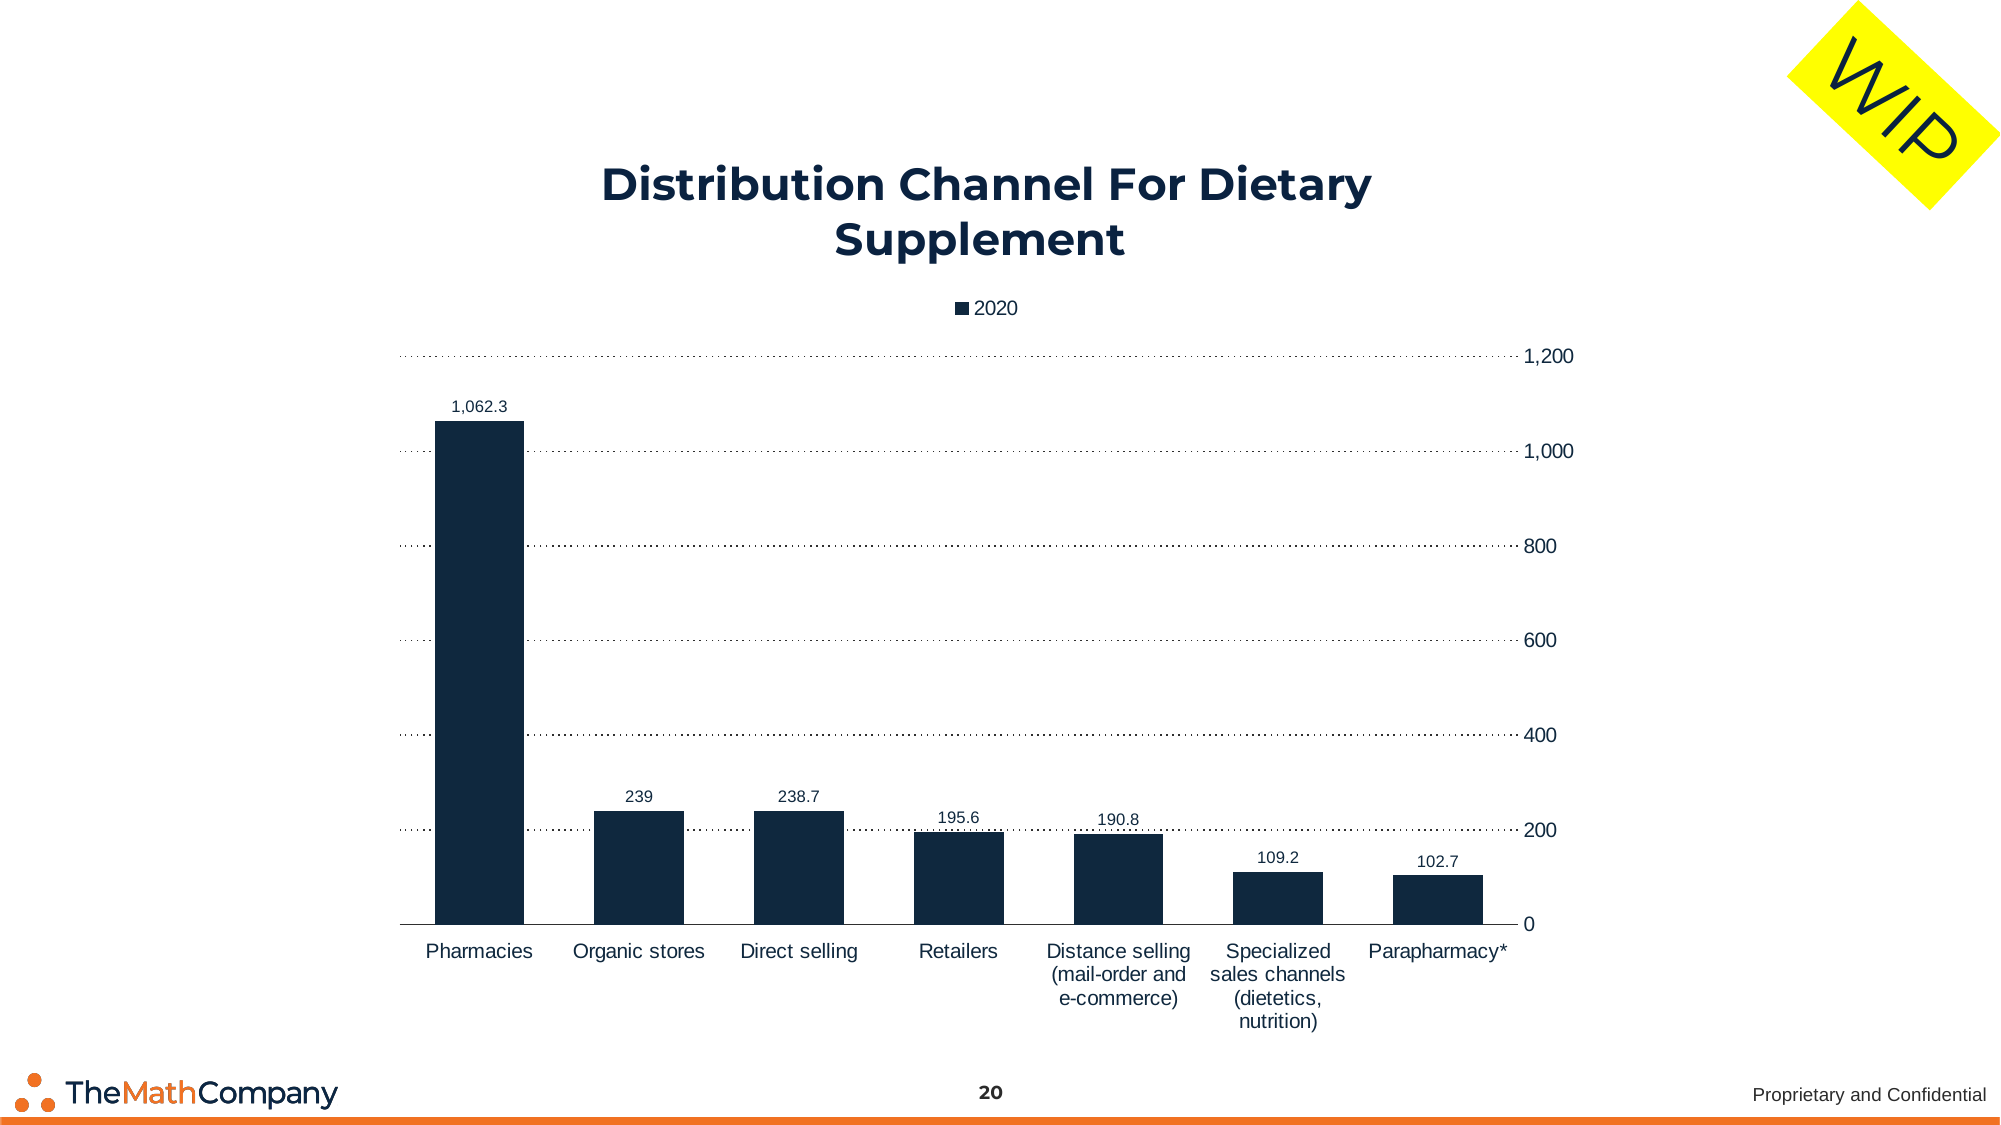

WIP

### Chart: Distribution Channel For Dietary Supplement

| Category | 2020 |
|---|---|
| Parapharmacy* | 102.7 |
| Specialized sales channels (dietetics, nutrition) | 109.2 |
| Distance selling (mail-order and e-commerce) | 190.8 |
| Retailers | 195.6 |
| Direct selling | 238.7 |
| Organic stores | 239.0 |
| Pharmacies | 1062.3 |
20
Proprietary and Confidential